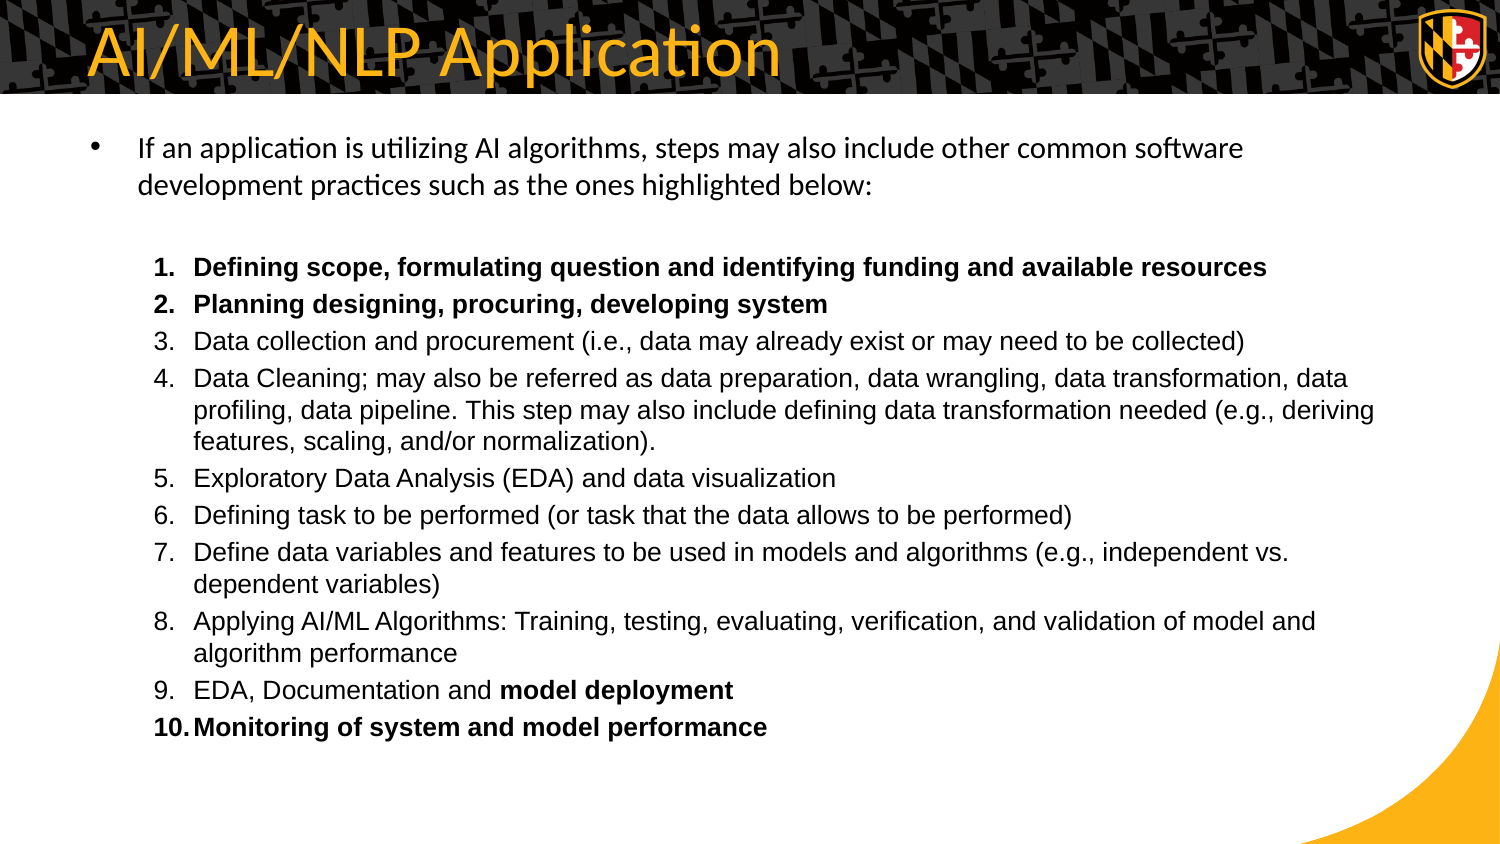

# AI/ML/NLP Application
If an application is utilizing AI algorithms, steps may also include other common software development practices such as the ones highlighted below:

Defining scope, formulating question and identifying funding and available resources
Planning designing, procuring, developing system
Data collection and procurement (i.e., data may already exist or may need to be collected)
Data Cleaning; may also be referred as data preparation, data wrangling, data transformation, data profiling, data pipeline. This step may also include defining data transformation needed (e.g., deriving features, scaling, and/or normalization).
Exploratory Data Analysis (EDA) and data visualization
Defining task to be performed (or task that the data allows to be performed)
Define data variables and features to be used in models and algorithms (e.g., independent vs. dependent variables)
Applying AI/ML Algorithms: Training, testing, evaluating, verification, and validation of model and algorithm performance
EDA, Documentation and model deployment
Monitoring of system and model performance